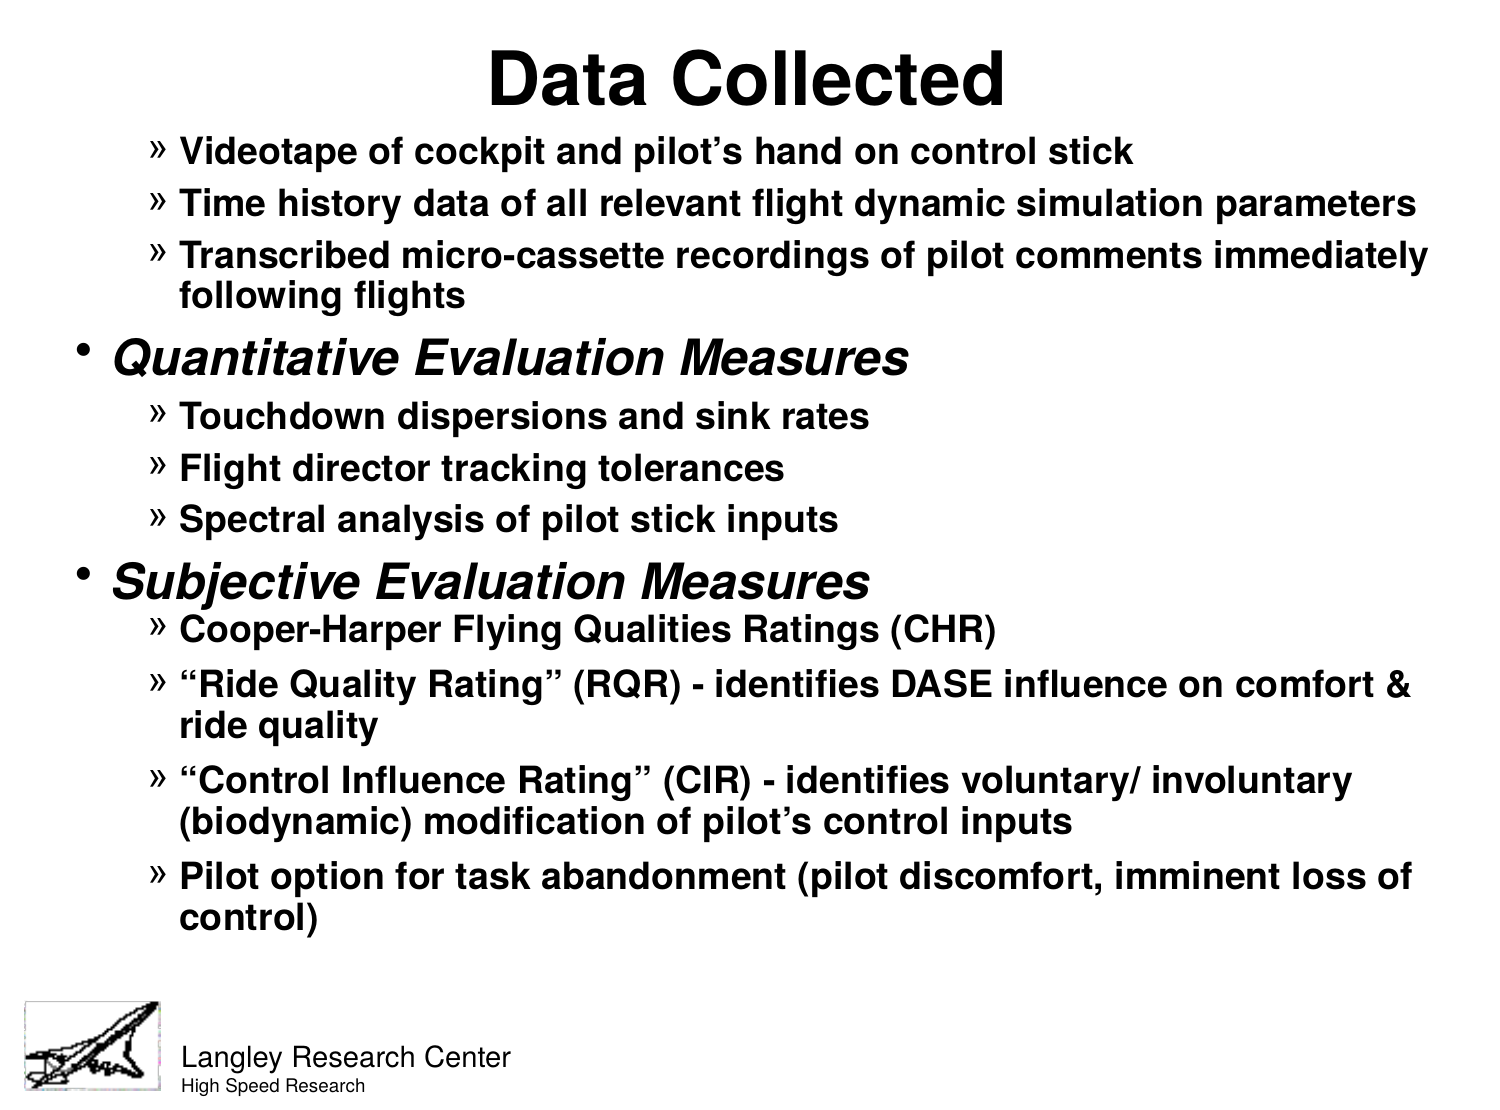

Data Collected
Videotape of cockpit and pilot’s hand on control stick
Time history data of all relevant flight dynamic simulation parameters
Transcribed micro-cassette recordings of pilot comments immediately following flights
Quantitative Evaluation Measures
Touchdown dispersions and sink rates
Flight director tracking tolerances
Spectral analysis of pilot stick inputs
Subjective Evaluation Measures
Cooper-Harper Flying Qualities Ratings (CHR)
“Ride Quality Rating” (RQR) - identifies DASE influence on comfort & ride quality
“Control Influence Rating” (CIR) - identifies voluntary/ involuntary (biodynamic) modification of pilot’s control inputs
Pilot option for task abandonment (pilot discomfort, imminent loss of control)
#